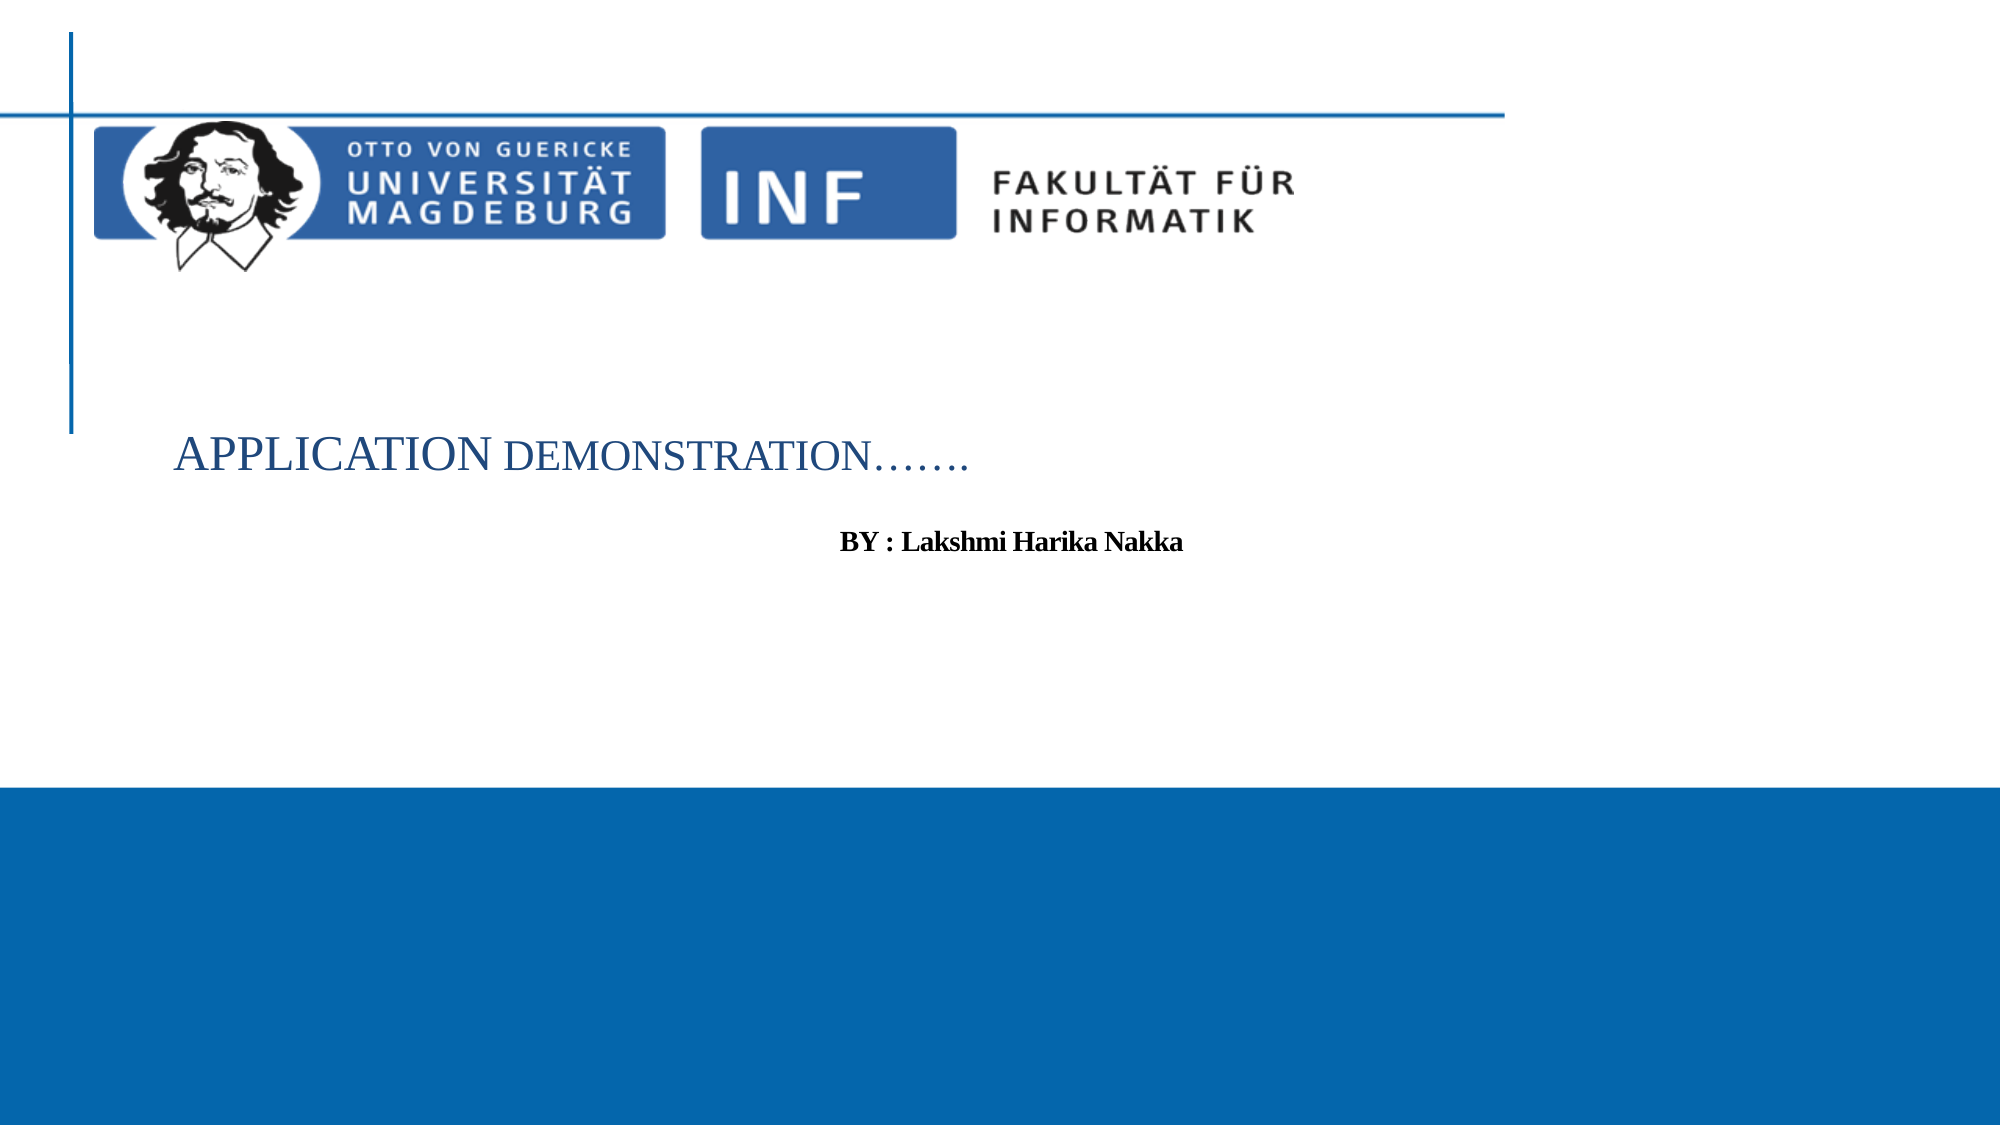

Data & Knowledge  Engineering Group
# APPLICATION DEMONSTRATION…….
BY : Lakshmi Harika Nakka